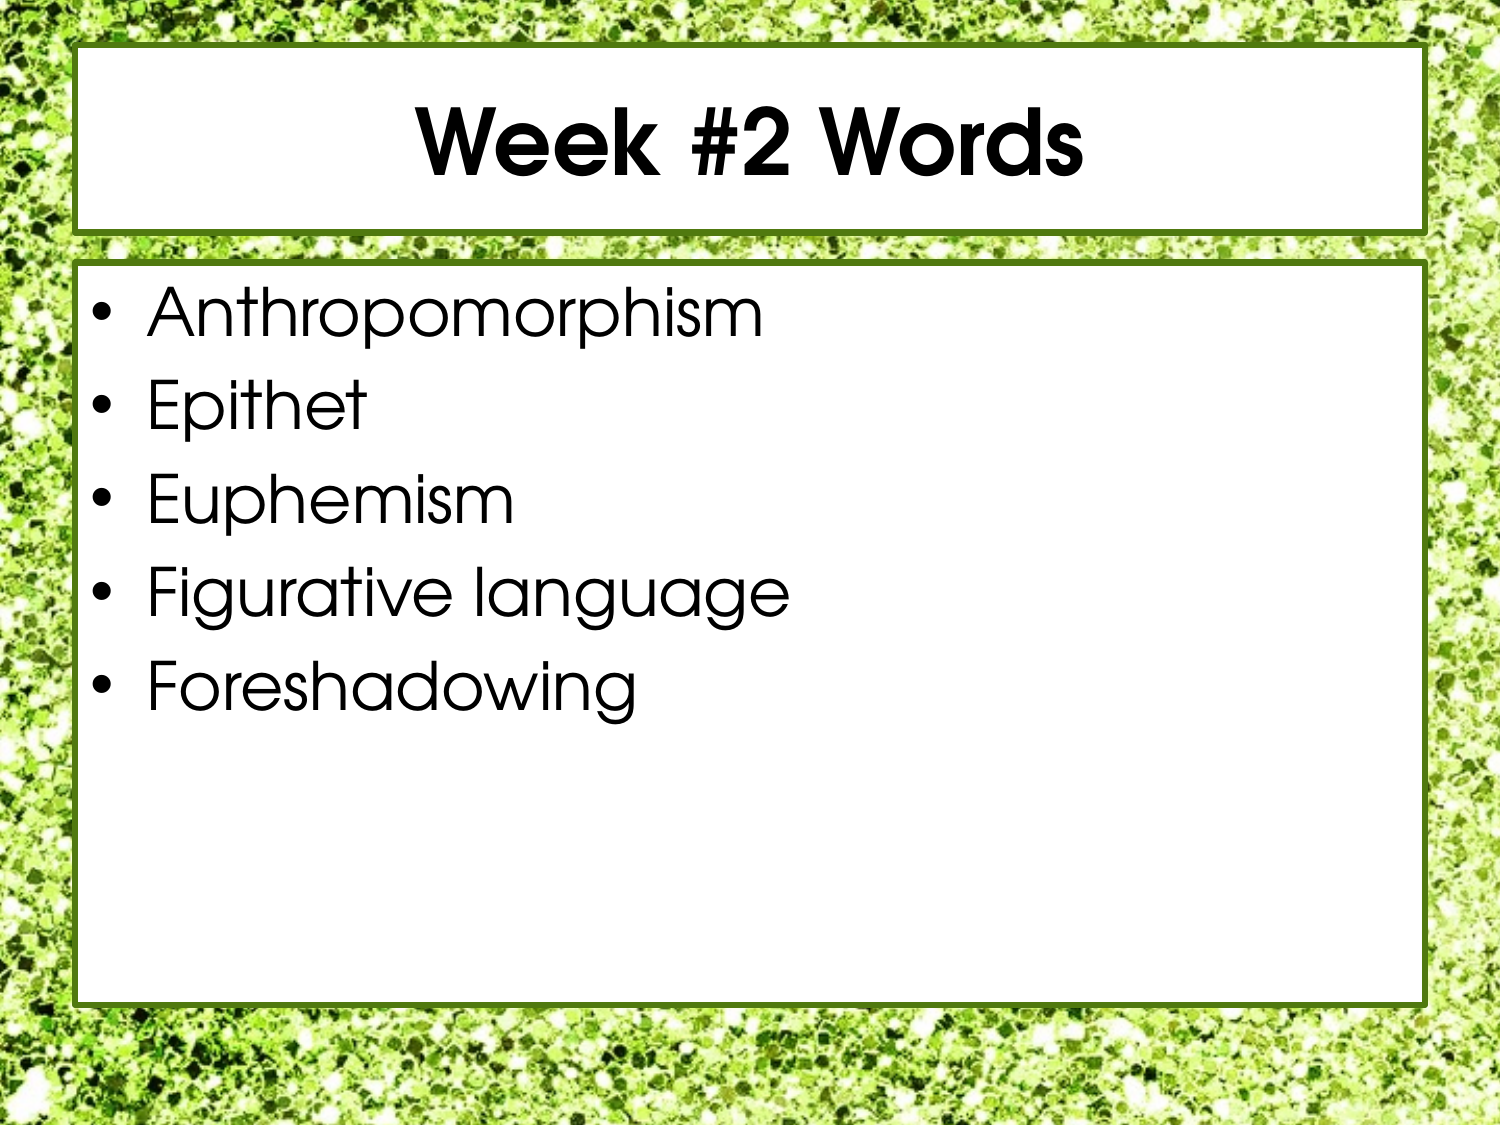

# Week #2 Words
Anthropomorphism
Epithet
Euphemism
Figurative language
Foreshadowing